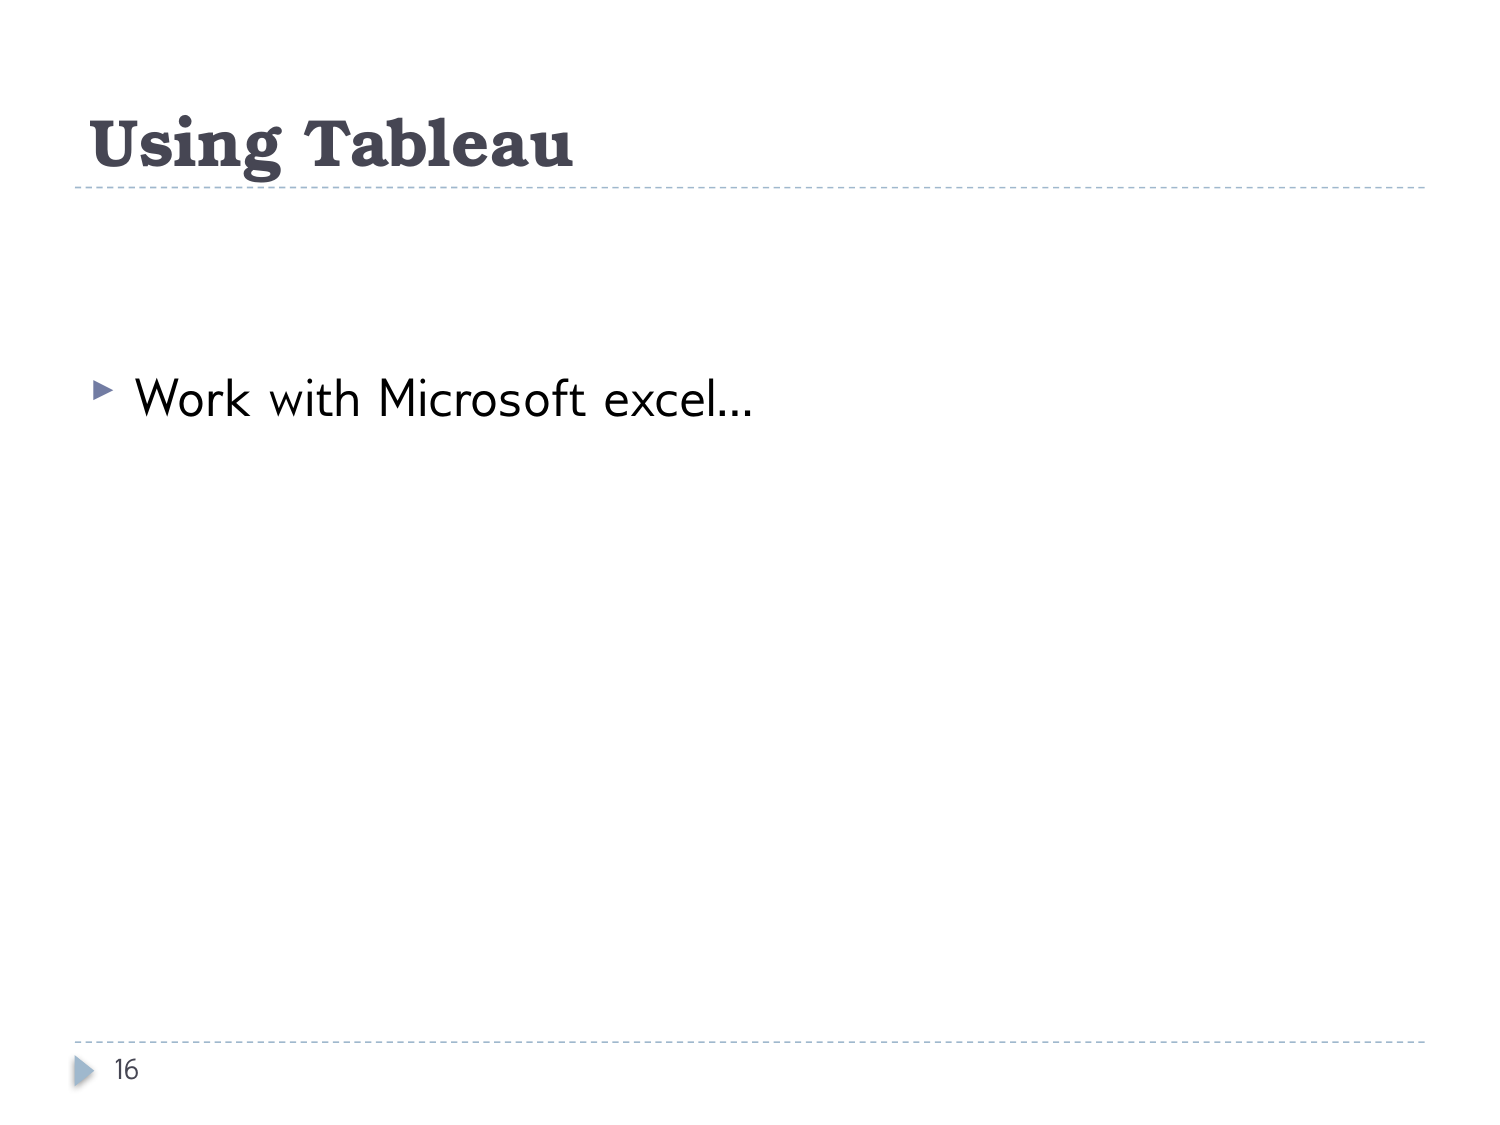

# Using Tableau

Work with Microsoft excel…
16